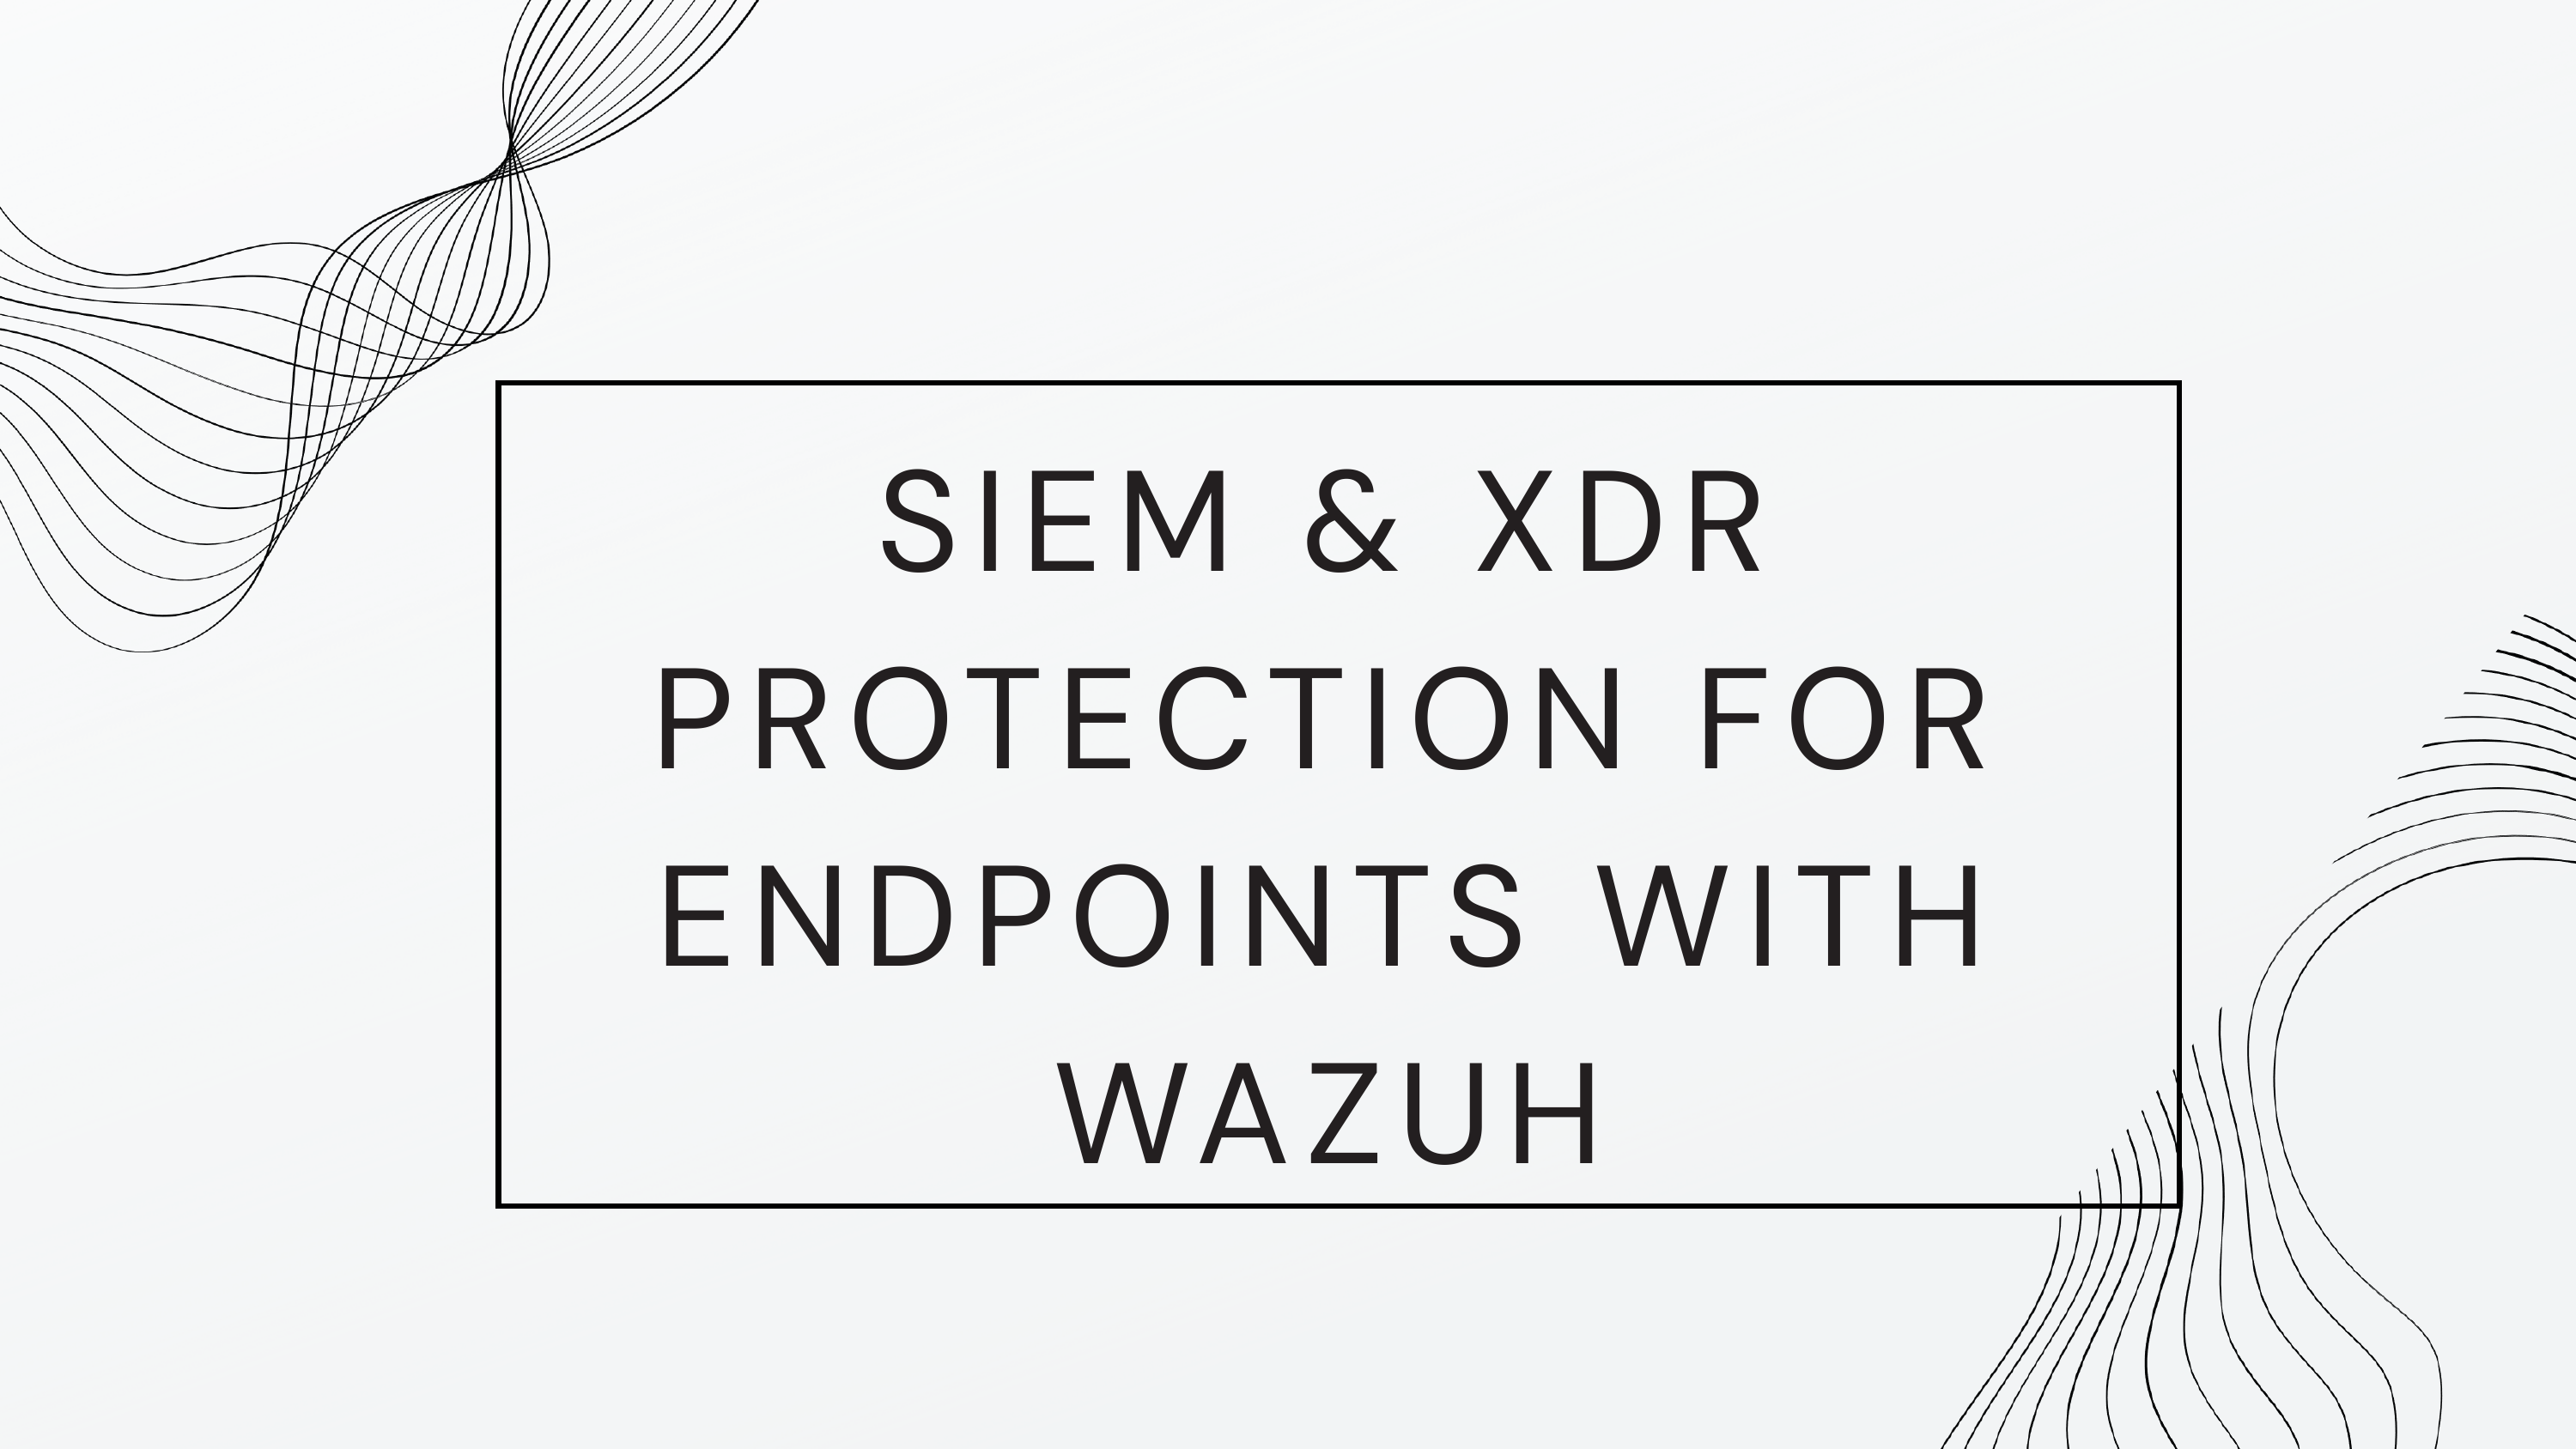

SIEM & XDR PROTECTION FOR ENDPOINTS WITH WAZUH